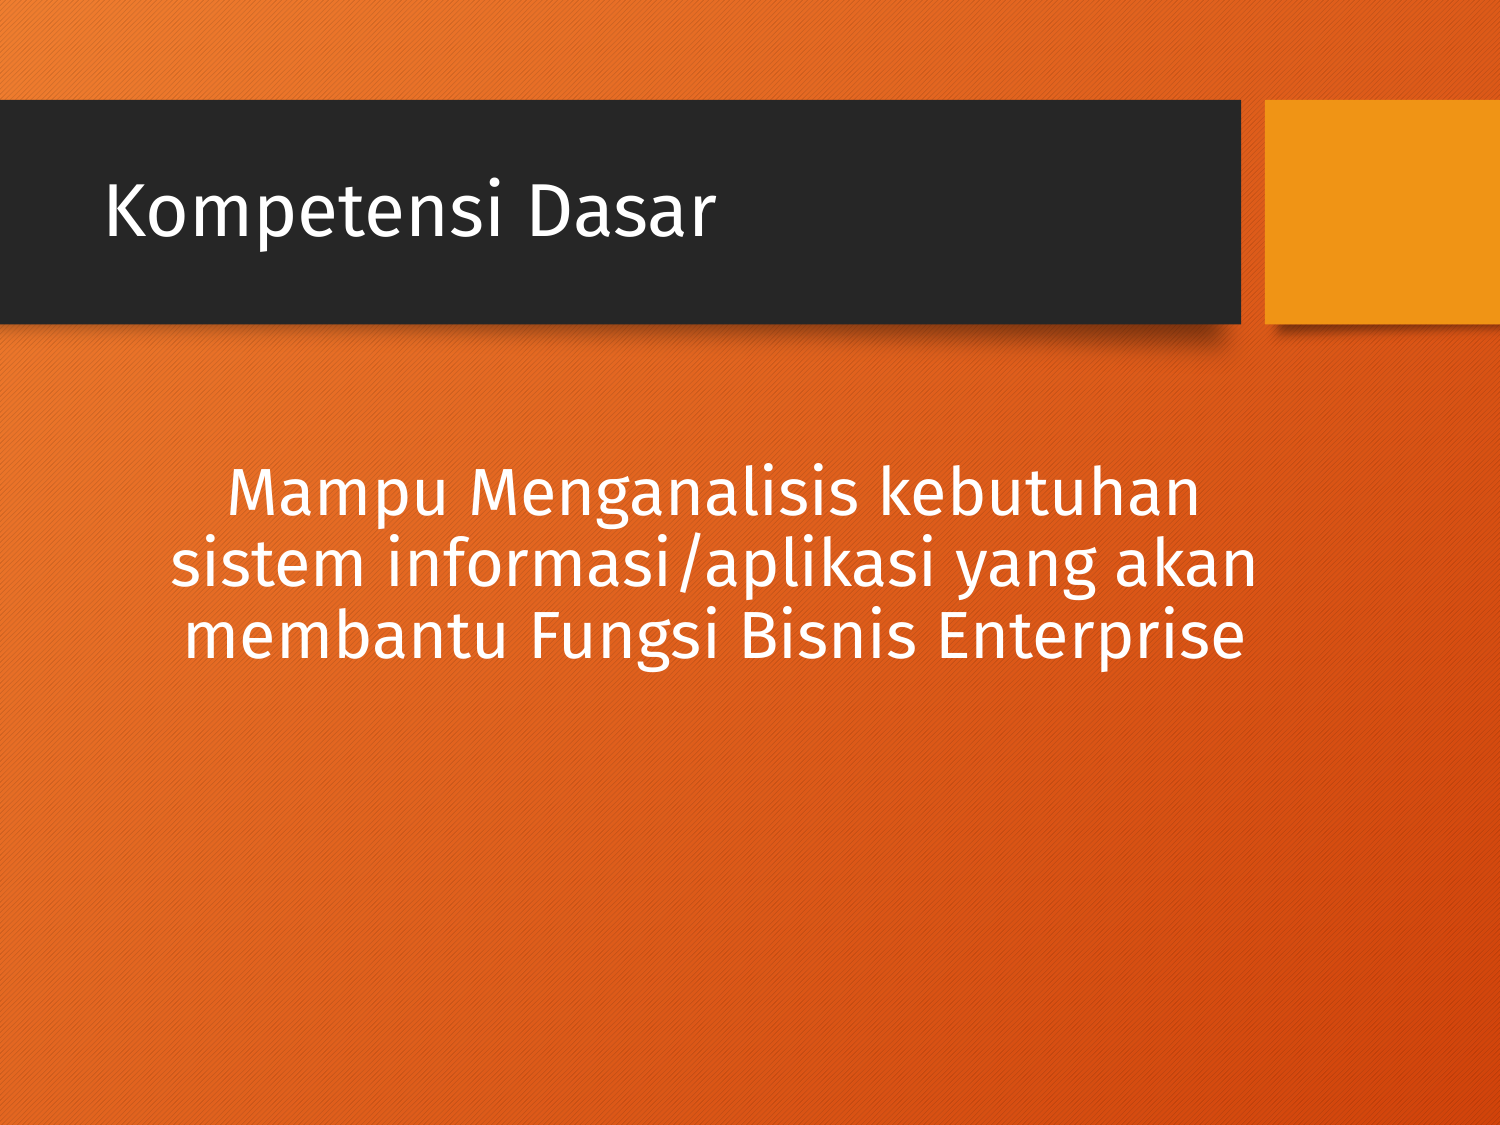

# Kompetensi Dasar
Mampu Menganalisis kebutuhan sistem informasi/aplikasi yang akan membantu Fungsi Bisnis Enterprise